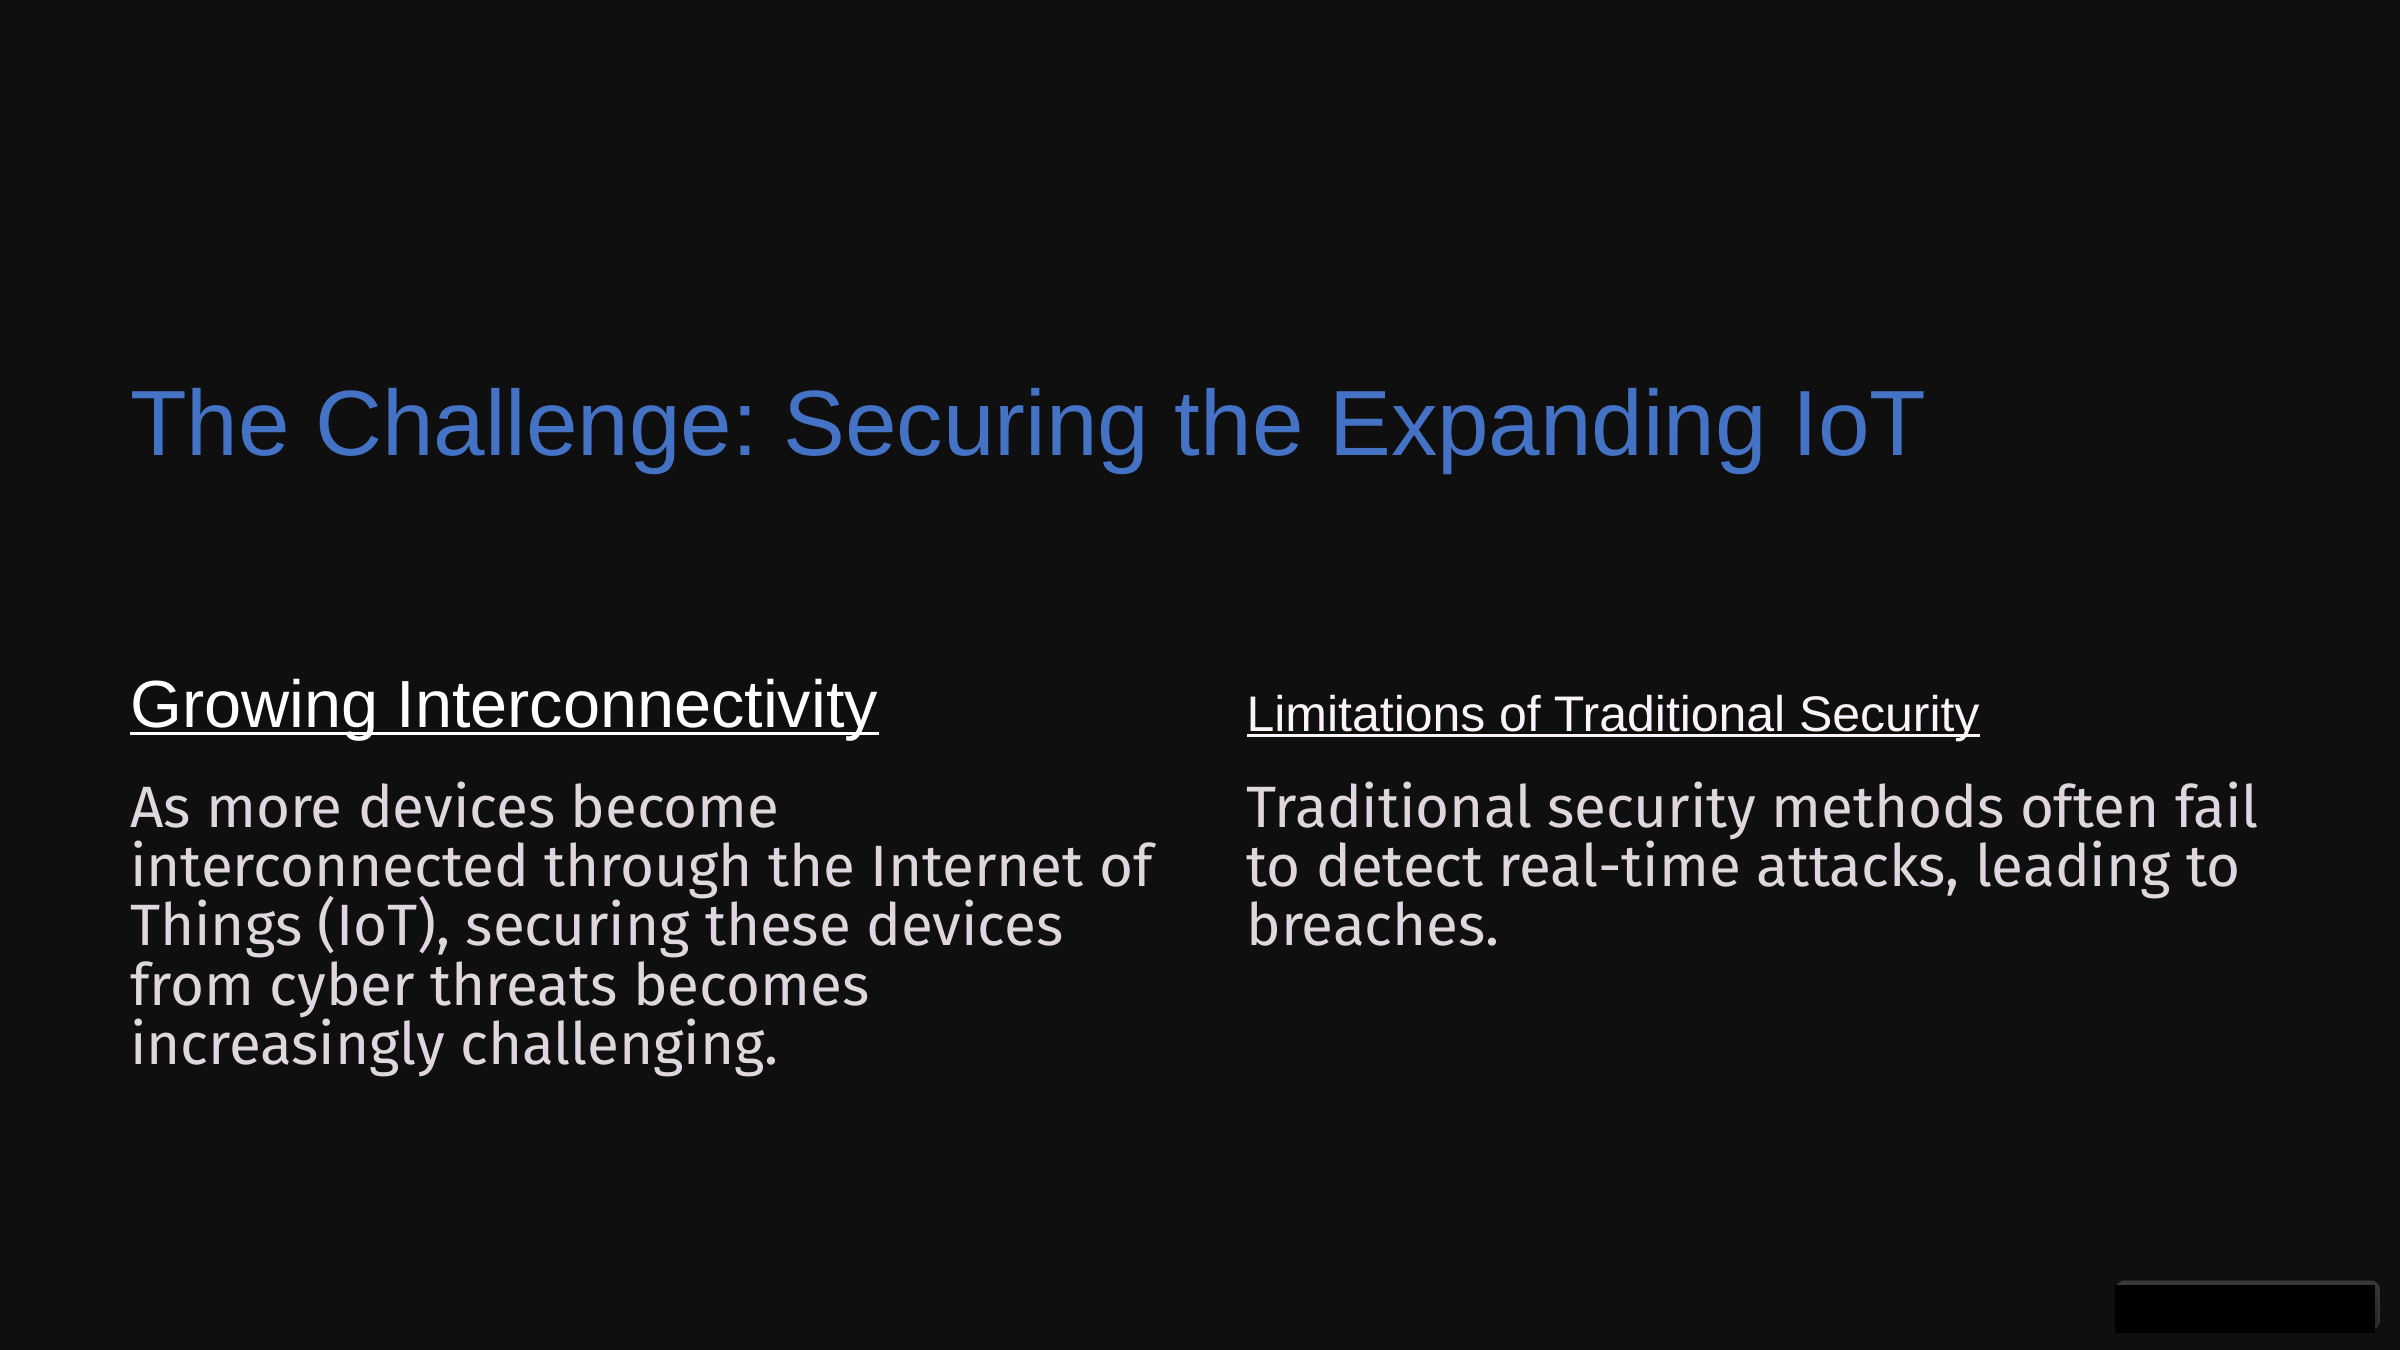

The Challenge: Securing the Expanding IoT
Growing Interconnectivity
Limitations of Traditional Security
As more devices become interconnected through the Internet of Things (IoT), securing these devices from cyber threats becomes increasingly challenging.
Traditional security methods often fail to detect real-time attacks, leading to breaches.